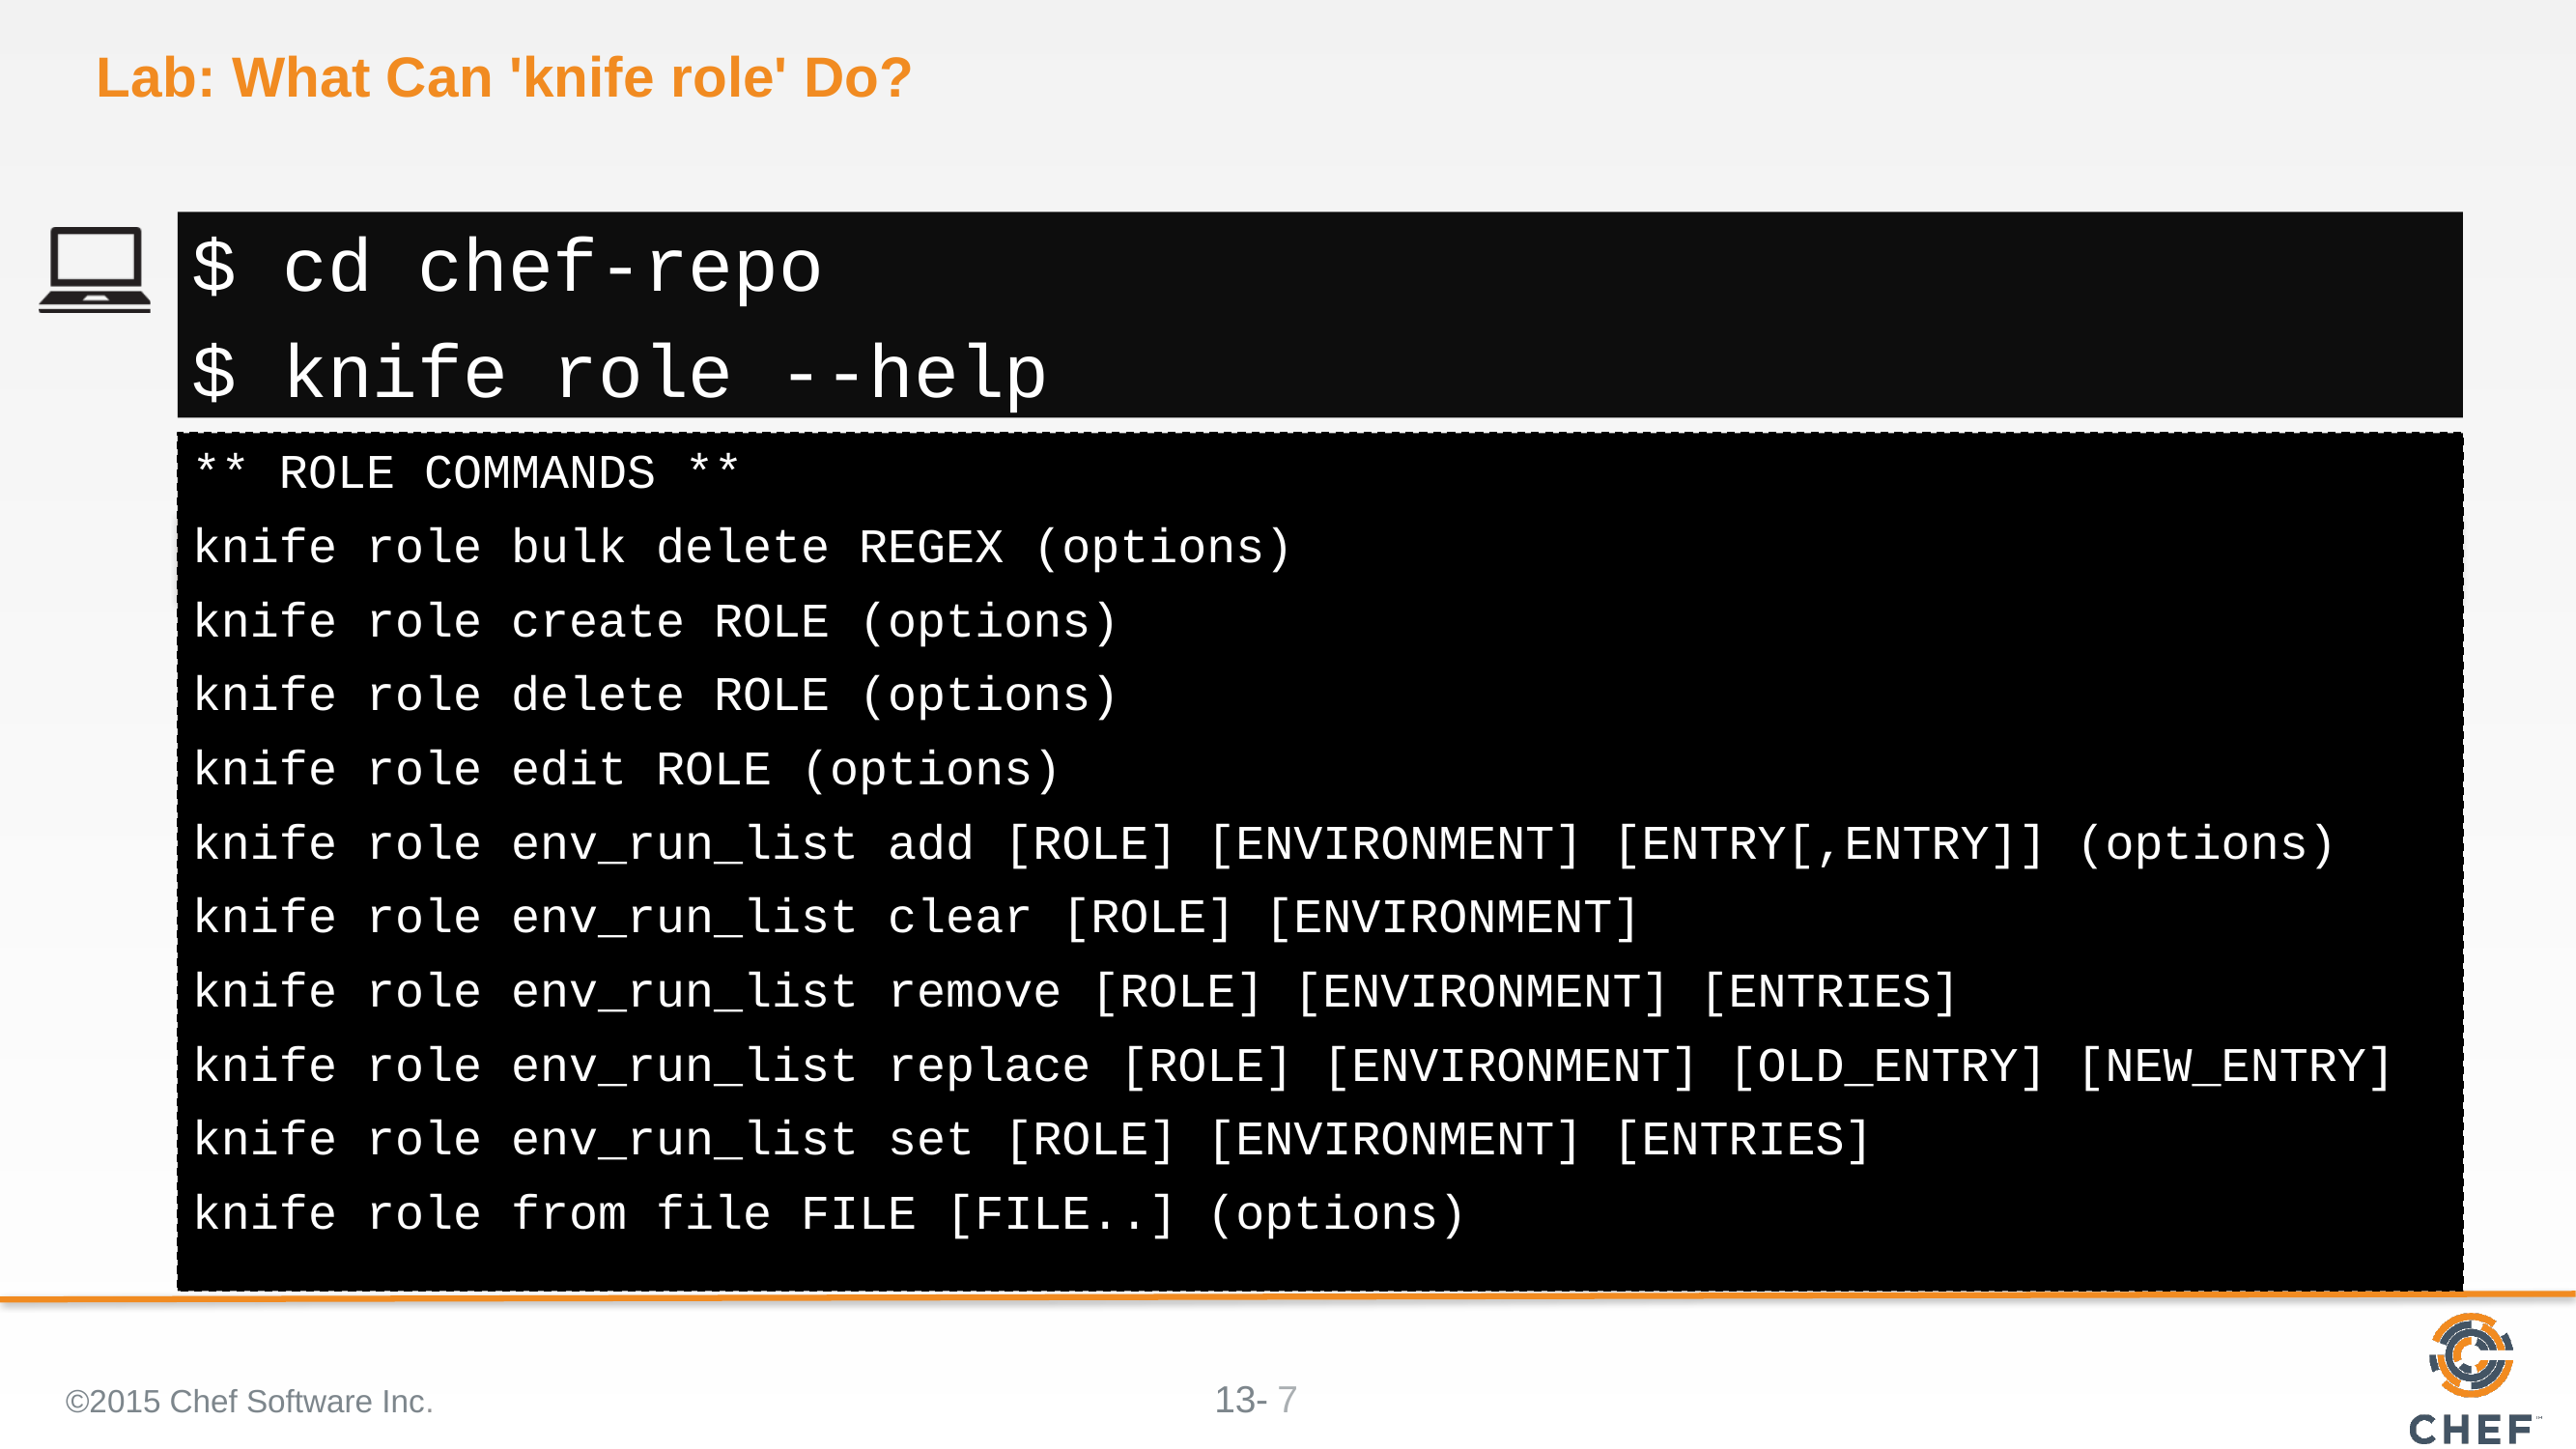

# Lab: What Can 'knife role' Do?
$ cd chef-repo
$ knife role --help
** ROLE COMMANDS **
knife role bulk delete REGEX (options)
knife role create ROLE (options)
knife role delete ROLE (options)
knife role edit ROLE (options)
knife role env_run_list add [ROLE] [ENVIRONMENT] [ENTRY[,ENTRY]] (options)
knife role env_run_list clear [ROLE] [ENVIRONMENT]
knife role env_run_list remove [ROLE] [ENVIRONMENT] [ENTRIES]
knife role env_run_list replace [ROLE] [ENVIRONMENT] [OLD_ENTRY] [NEW_ENTRY]
knife role env_run_list set [ROLE] [ENVIRONMENT] [ENTRIES]
knife role from file FILE [FILE..] (options)
©2015 Chef Software Inc.
7